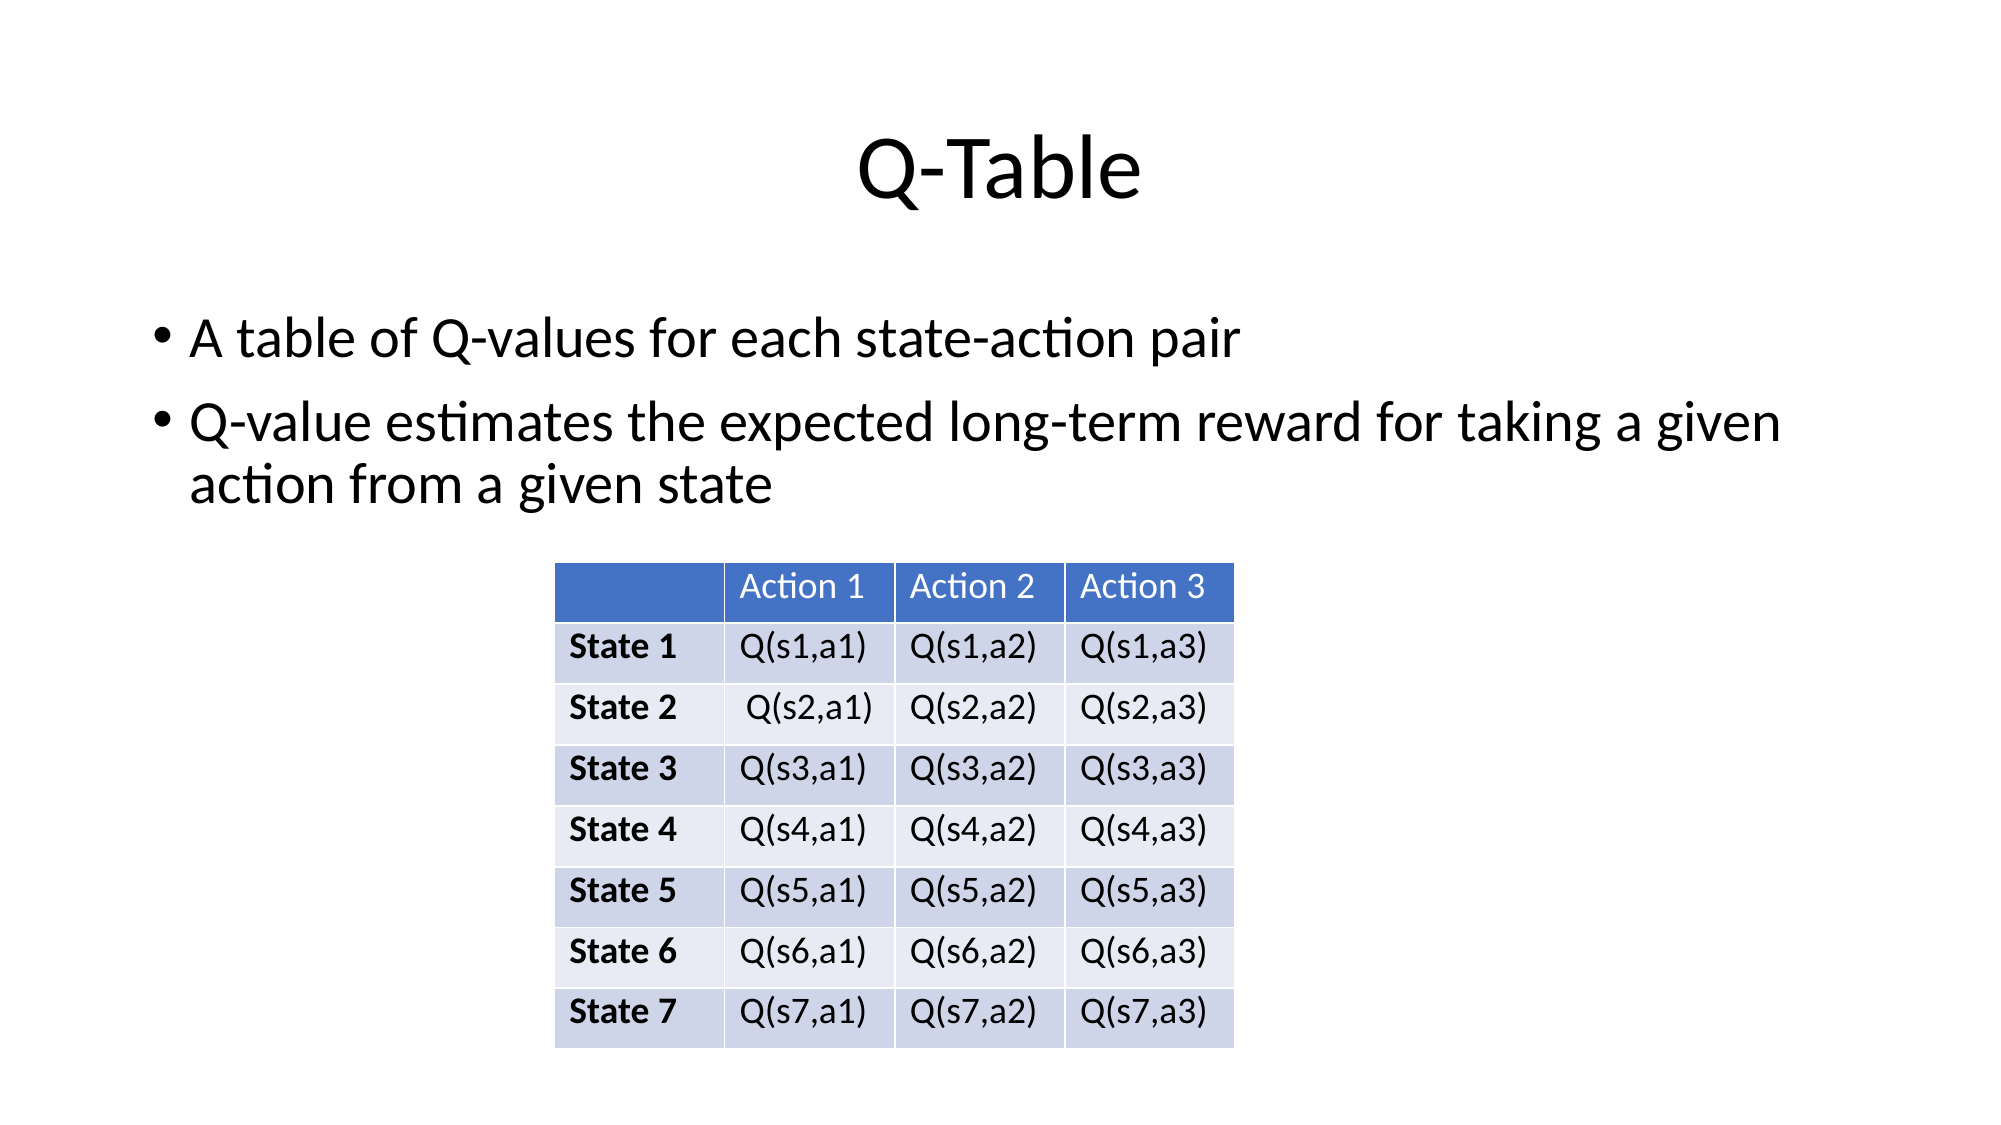

# Q-Table
A table of Q-values for each state-action pair
Q-value estimates the expected long-term reward for taking a given action from a given state
|  | Action 1 | Action 2 | Action 3 |
| --- | --- | --- | --- |
| State 1 | Q(s1,a1) | Q(s1,a2) | Q(s1,a3) |
| State 2 | Q(s2,a1) | Q(s2,a2) | Q(s2,a3) |
| State 3 | Q(s3,a1) | Q(s3,a2) | Q(s3,a3) |
| State 4 | Q(s4,a1) | Q(s4,a2) | Q(s4,a3) |
| State 5 | Q(s5,a1) | Q(s5,a2) | Q(s5,a3) |
| State 6 | Q(s6,a1) | Q(s6,a2) | Q(s6,a3) |
| State 7 | Q(s7,a1) | Q(s7,a2) | Q(s7,a3) |